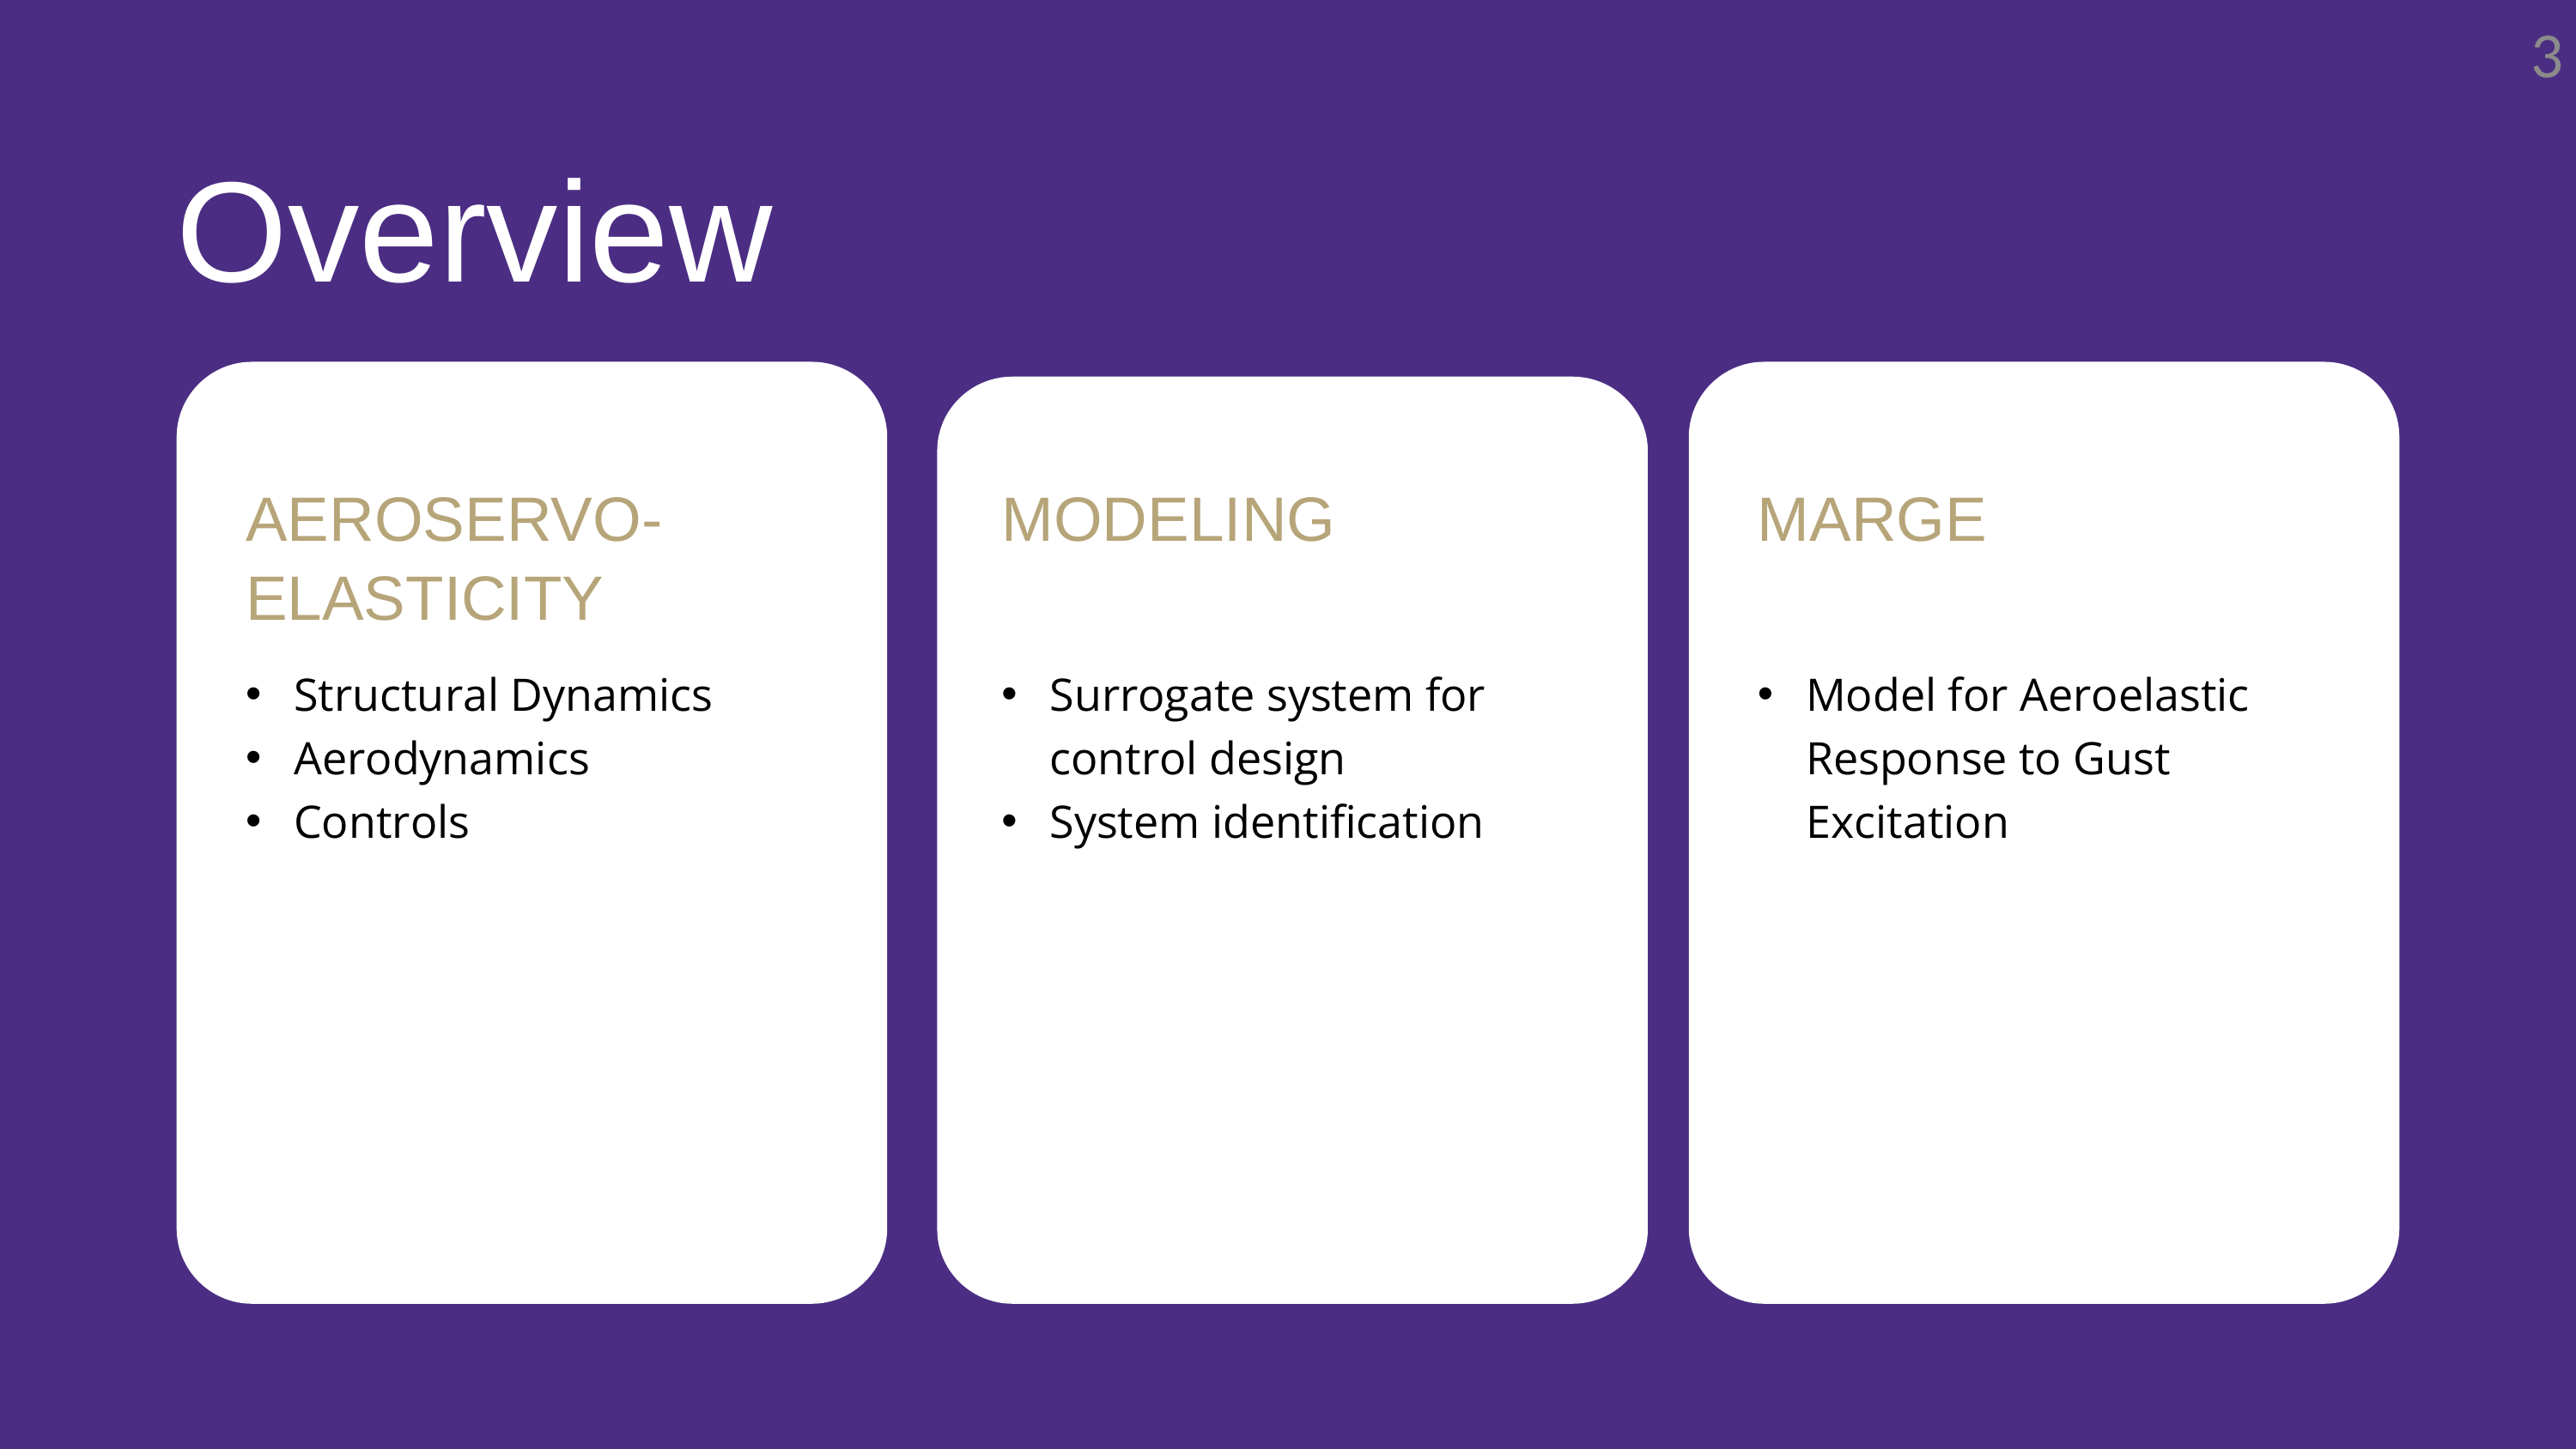

3
Overview

AEROSERVO-
ELASTICITY
Structural Dynamics
Aerodynamics
Controls
MODELING
Surrogate system for control design
System identification
MARGE
Model for Aeroelastic Response to Gust Excitation